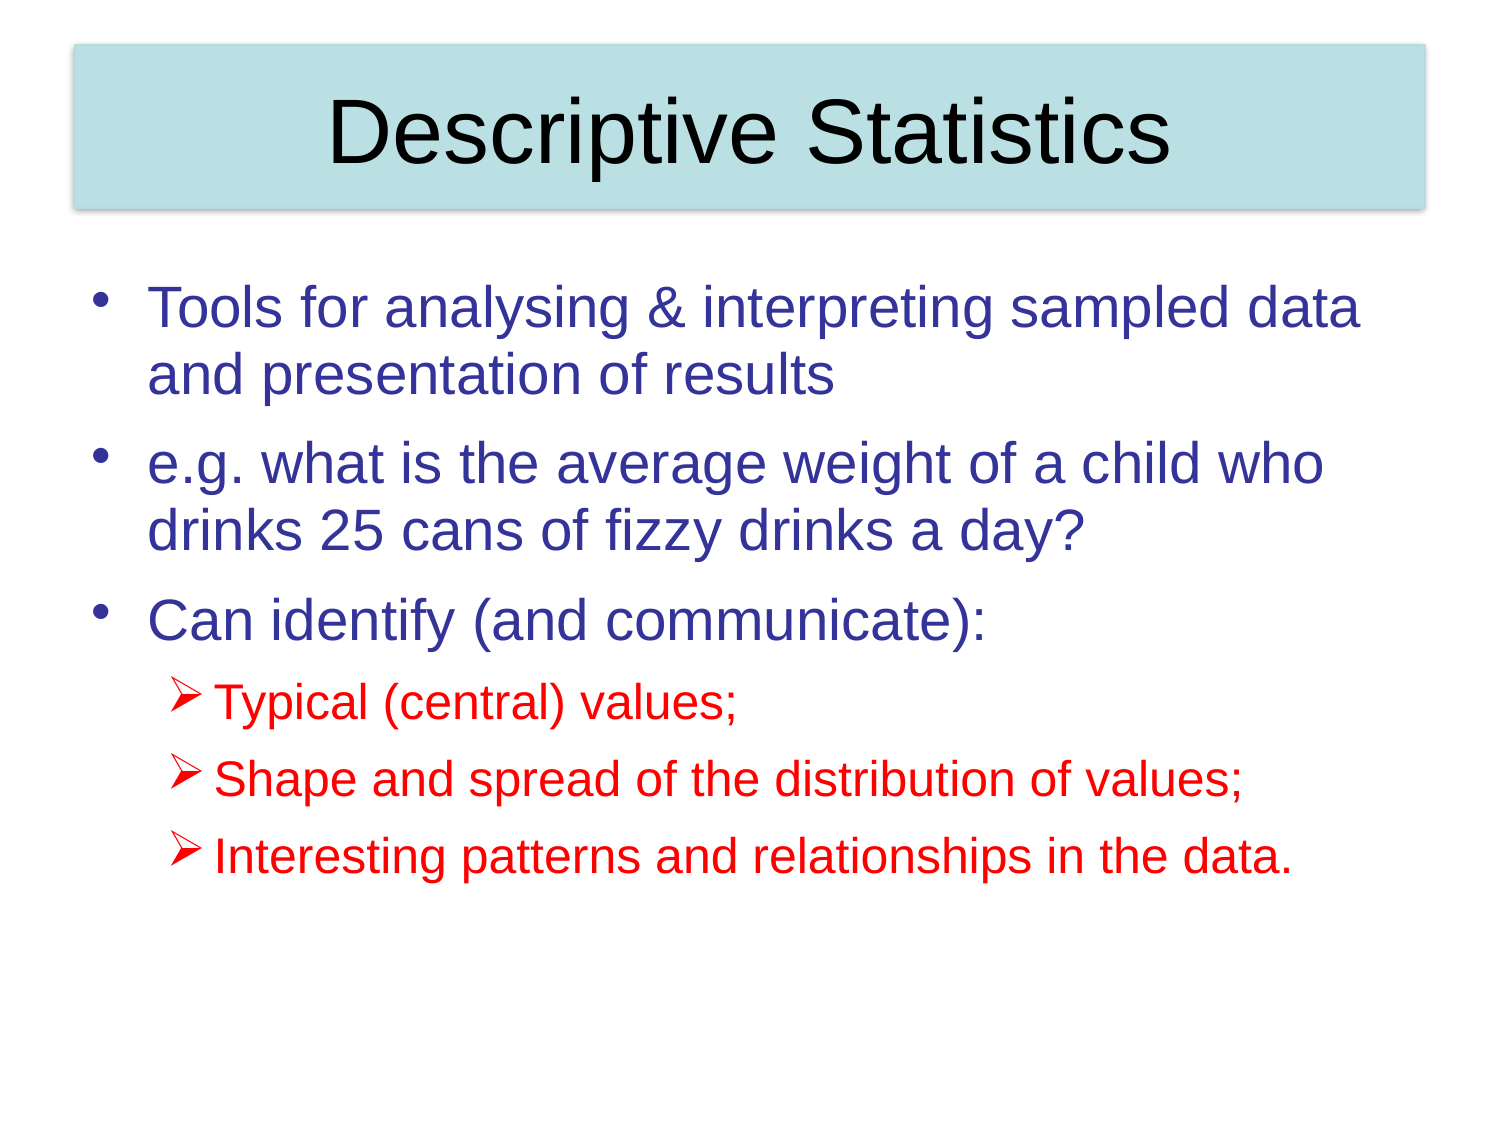

# Descriptive Statistics
Tools for analysing & interpreting sampled data and presentation of results
e.g. what is the average weight of a child who drinks 25 cans of fizzy drinks a day?
Can identify (and communicate):
Typical (central) values;
Shape and spread of the distribution of values;
Interesting patterns and relationships in the data.